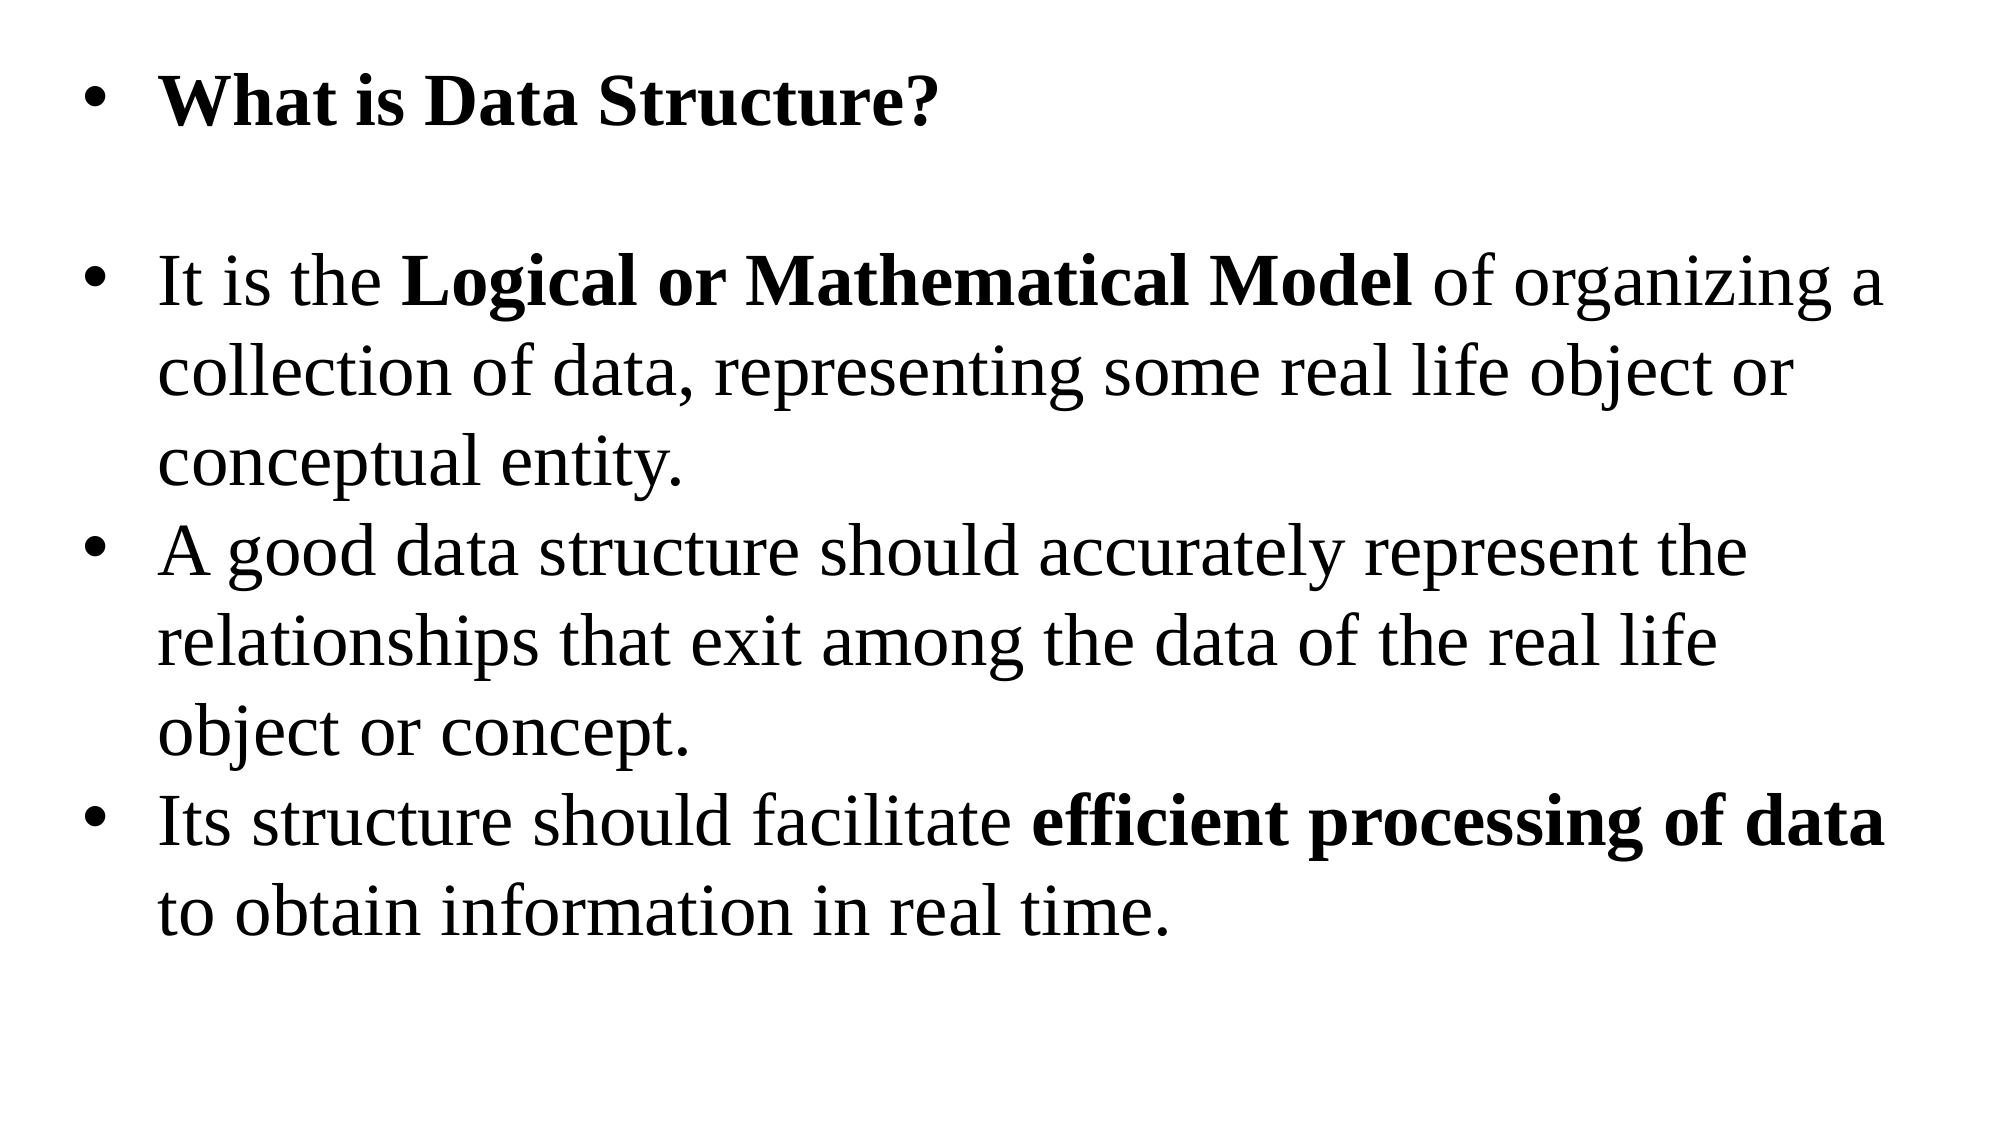

What is Data Structure?

It is the Logical or Mathematical Model of organizing a collection of data, representing some real life object or conceptual entity.
A good data structure should accurately represent the relationships that exit among the data of the real life object or concept.
Its structure should facilitate efficient processing of data to obtain information in real time.